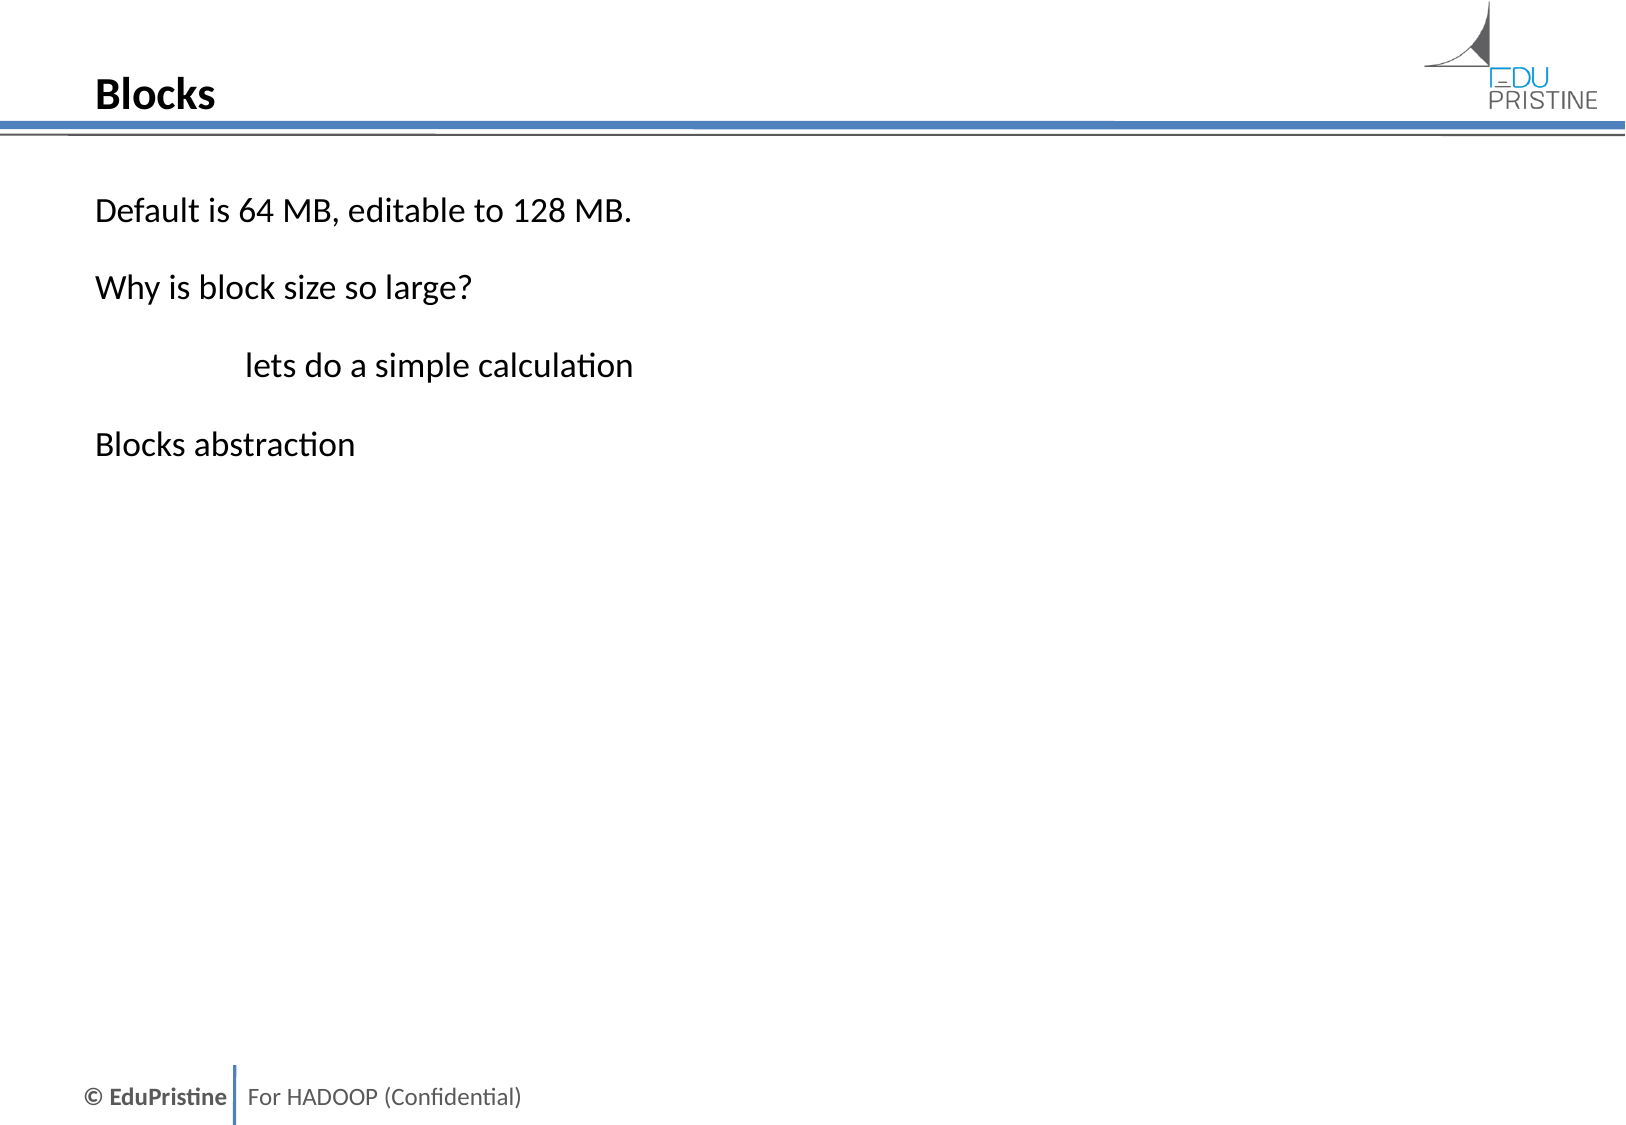

# Blocks
Default is 64 MB, editable to 128 MB.
Why is block size so large?
	lets do a simple calculation
Blocks abstraction